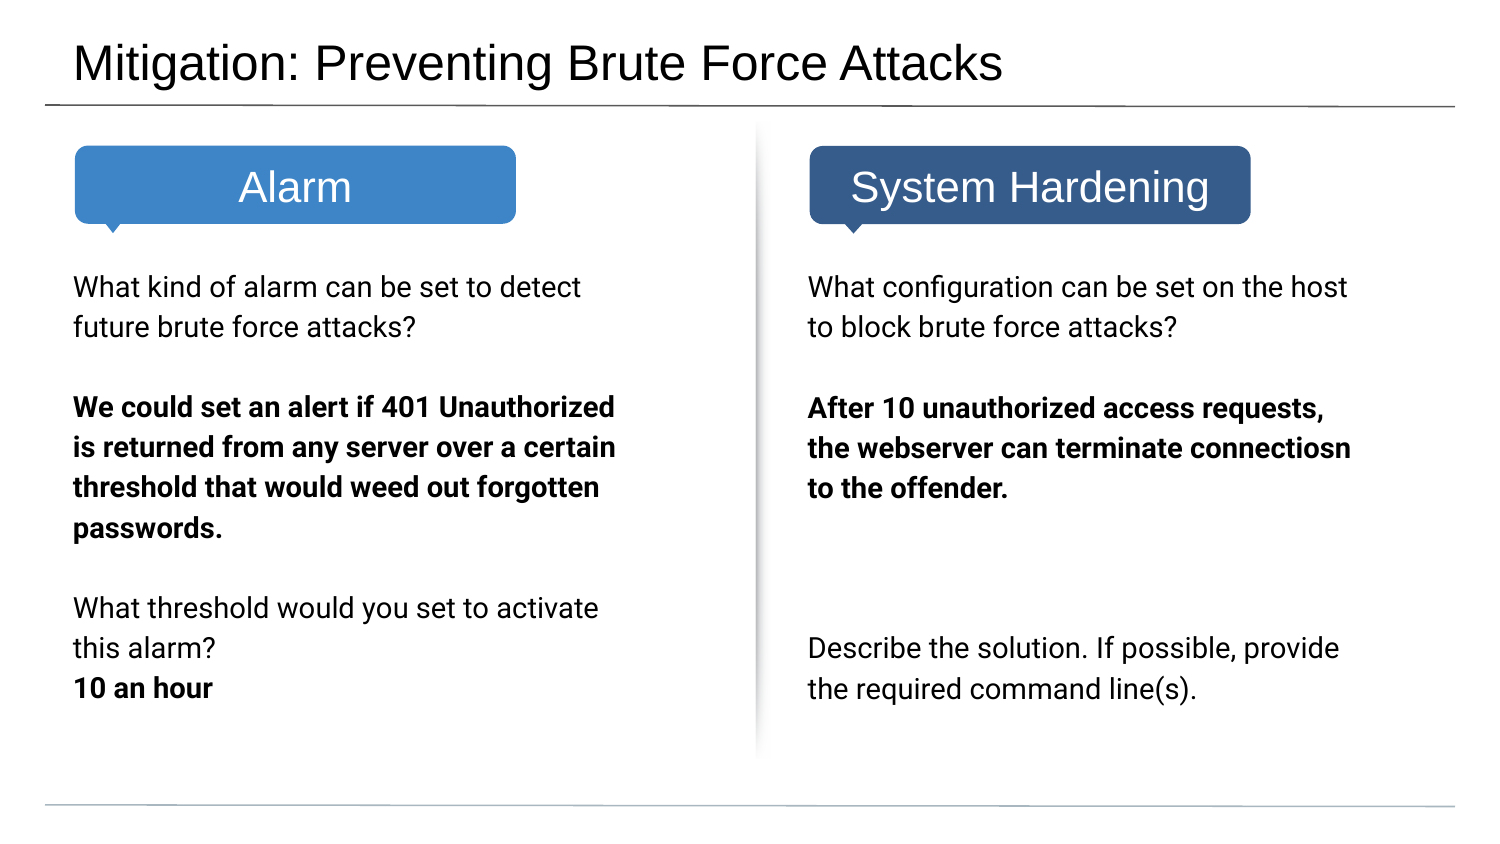

# Mitigation: Preventing Brute Force Attacks
What kind of alarm can be set to detect future brute force attacks?

We could set an alert if 401 Unauthorized is returned from any server over a certain threshold that would weed out forgotten passwords.

What threshold would you set to activate this alarm?
10 an hour
What configuration can be set on the host to block brute force attacks?

After 10 unauthorized access requests, the webserver can terminate connectiosn to the offender.

Describe the solution. If possible, provide the required command line(s).